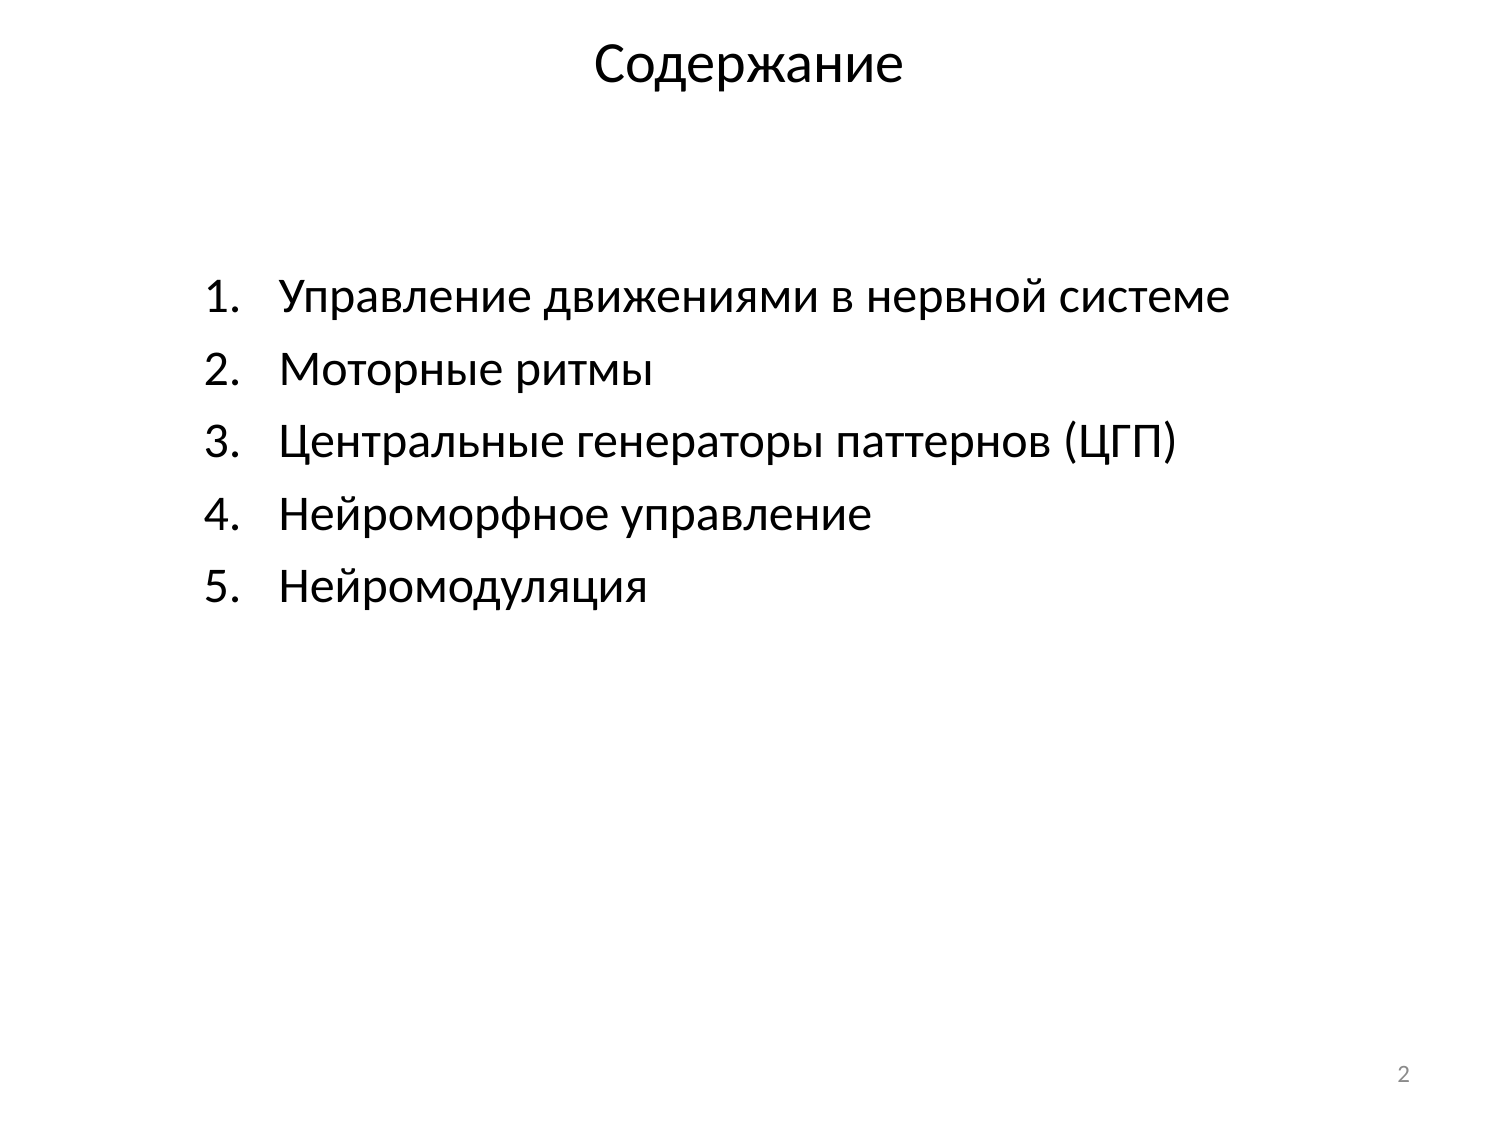

# Содержание
Управление движениями в нервной системе
Моторные ритмы
Центральные генераторы паттернов (ЦГП)
Нейроморфное управление
Нейромодуляция
2